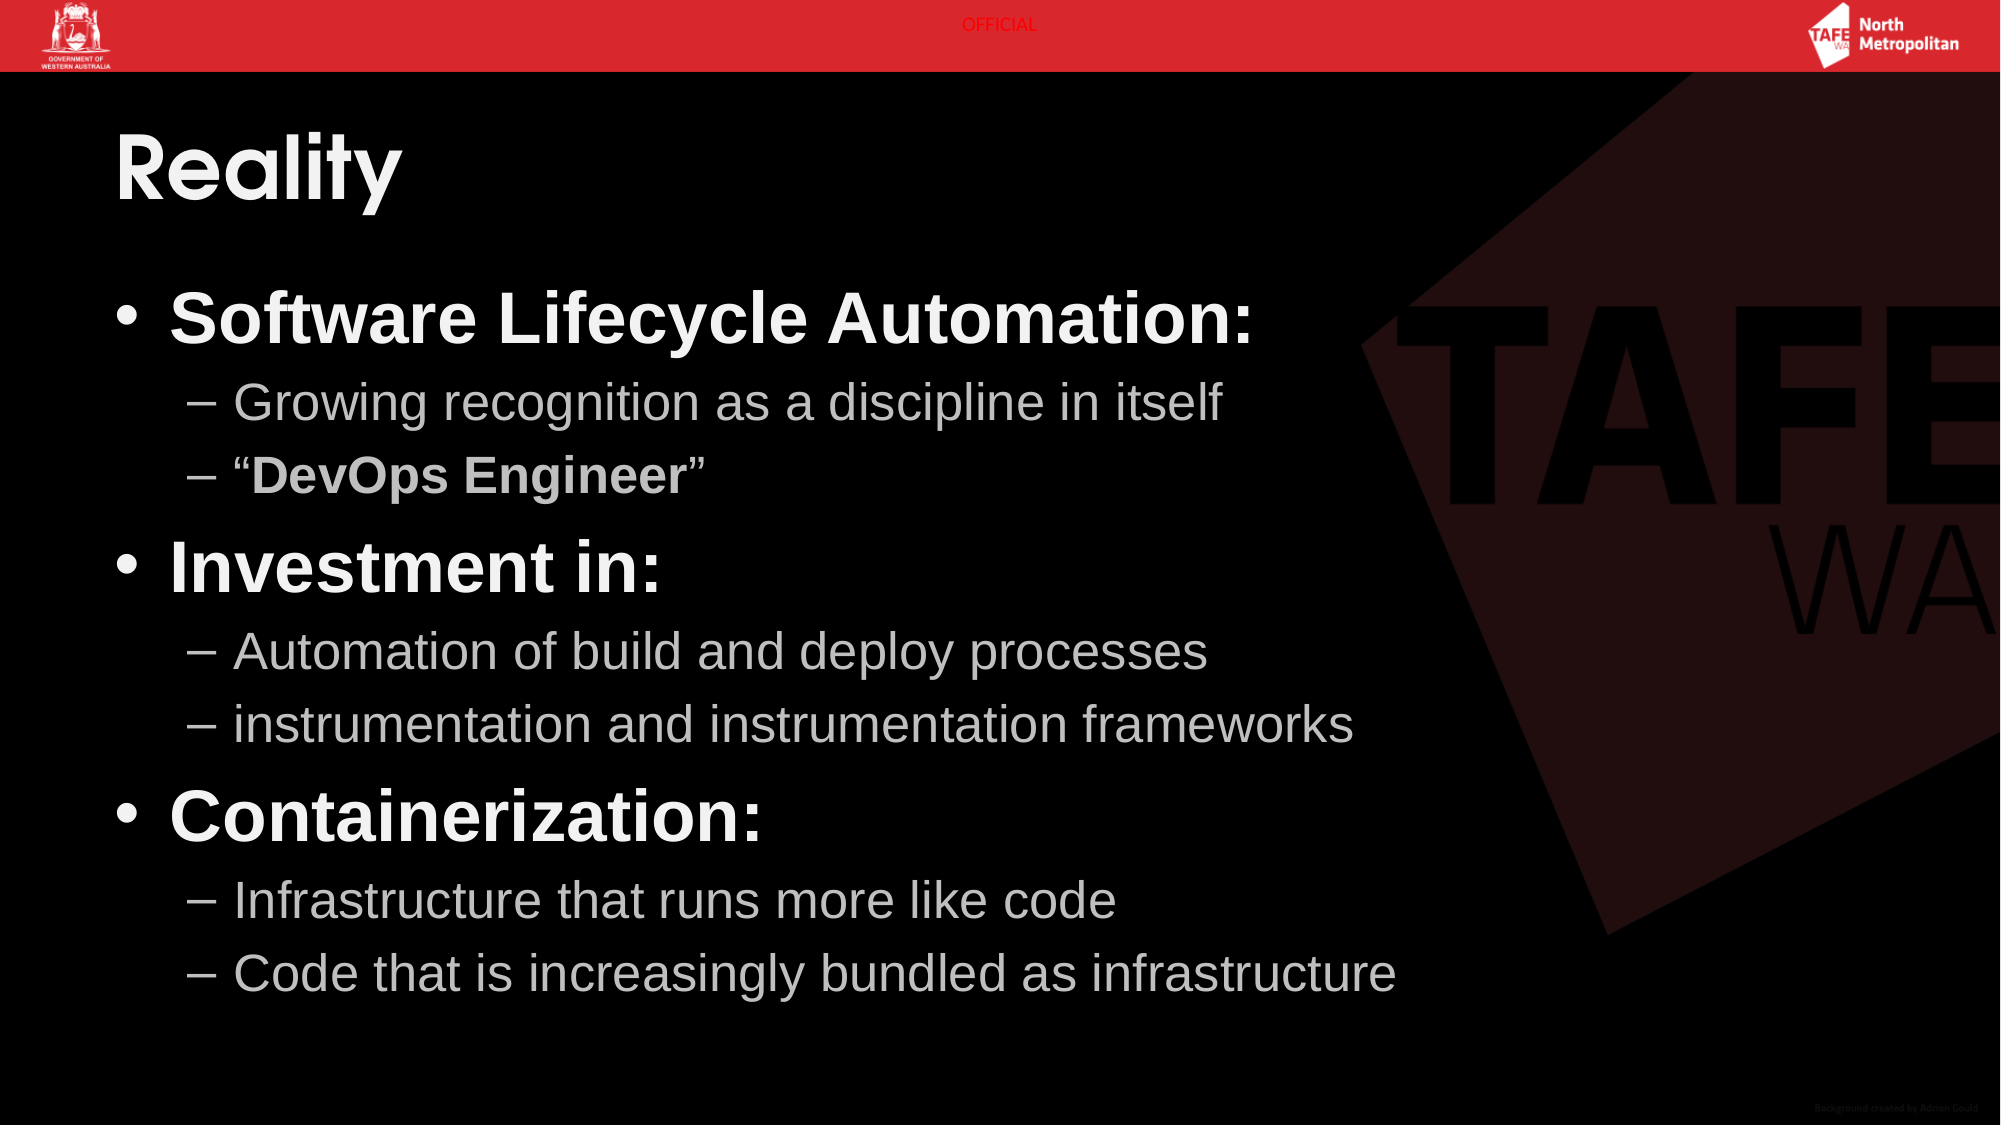

# Reality
Software Lifecycle Automation:
Growing recognition as a discipline in itself
“DevOps Engineer”
Investment in:
Automation of build and deploy processes
instrumentation and instrumentation frameworks
Containerization:
Infrastructure that runs more like code
Code that is increasingly bundled as infrastructure